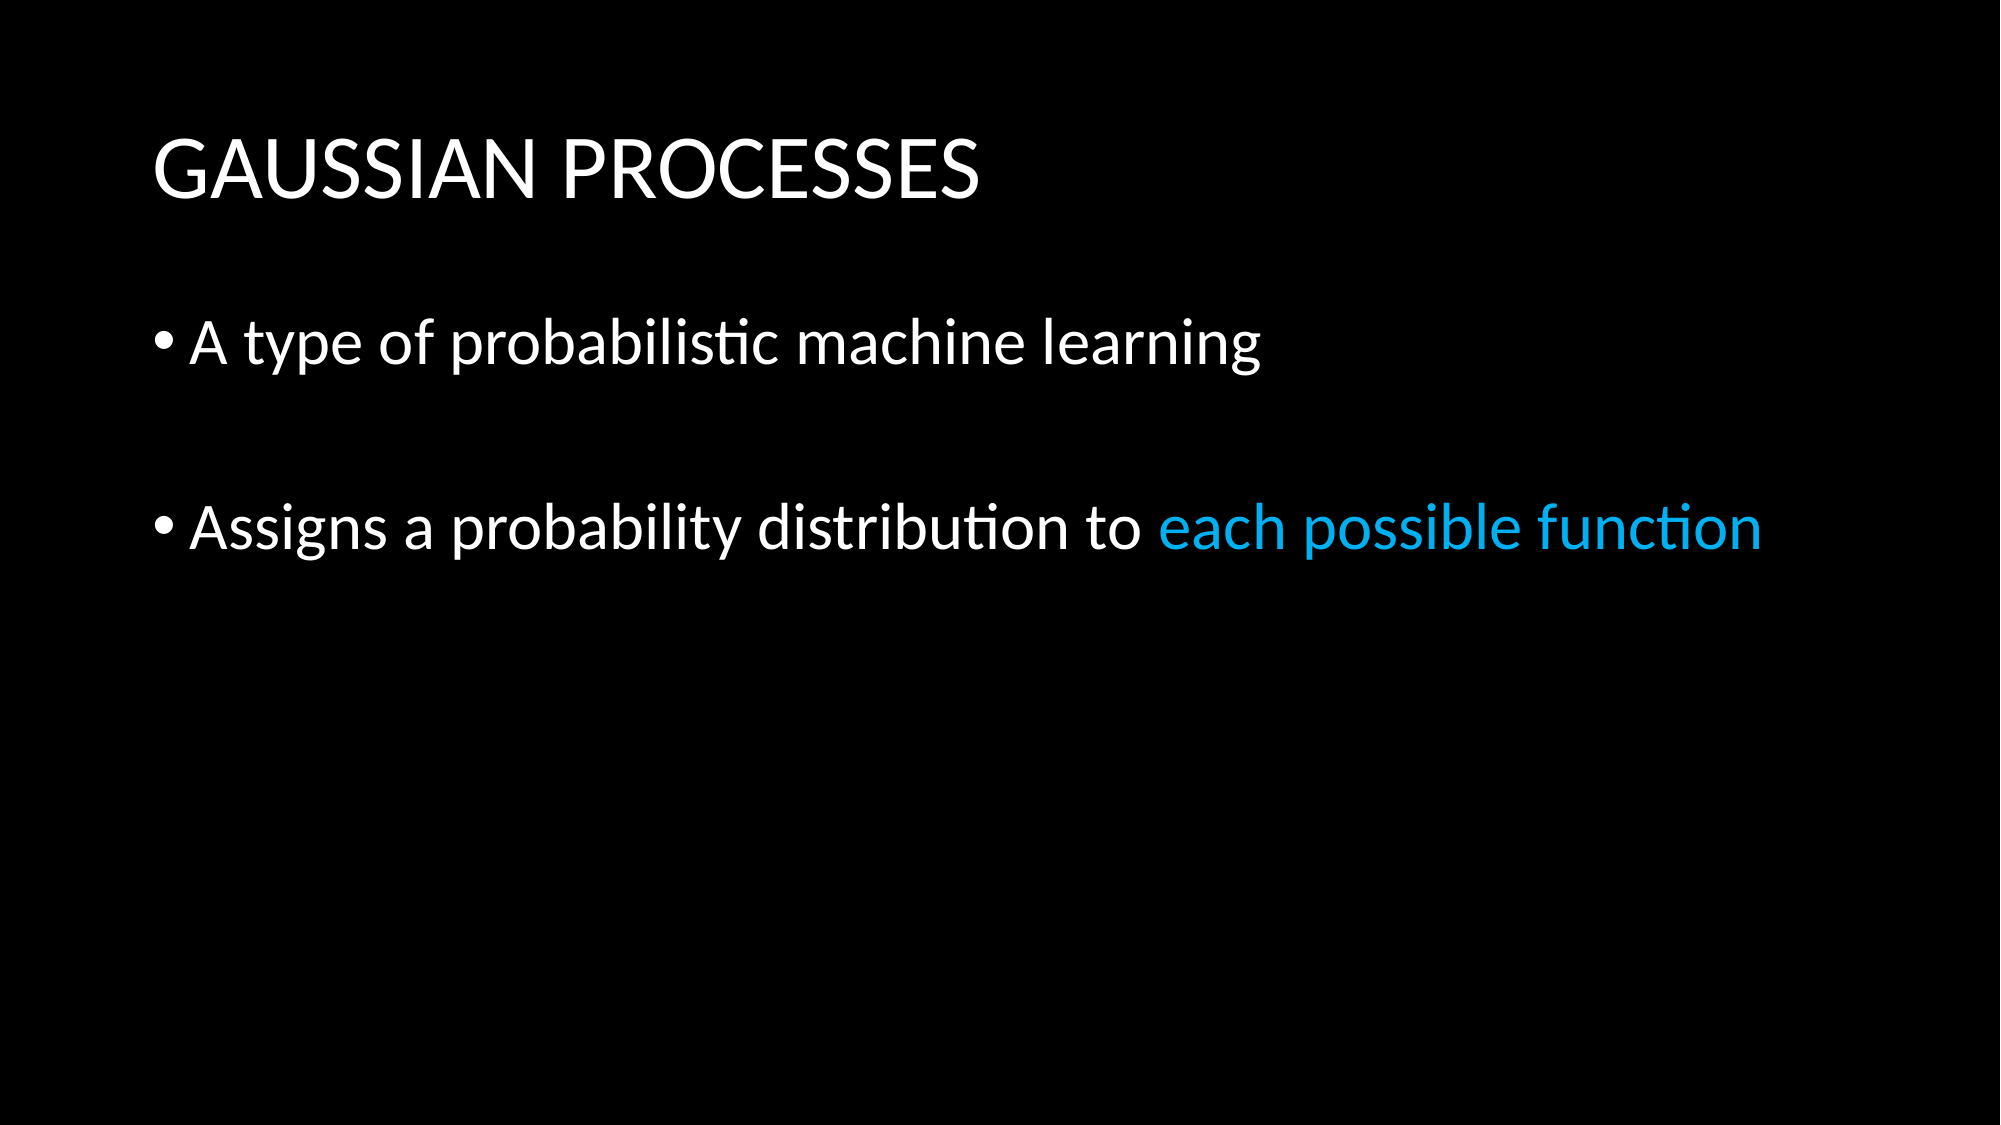

# GAUSSIAN PROCESSES
A type of probabilistic machine learning

Assigns a probability distribution to each possible function